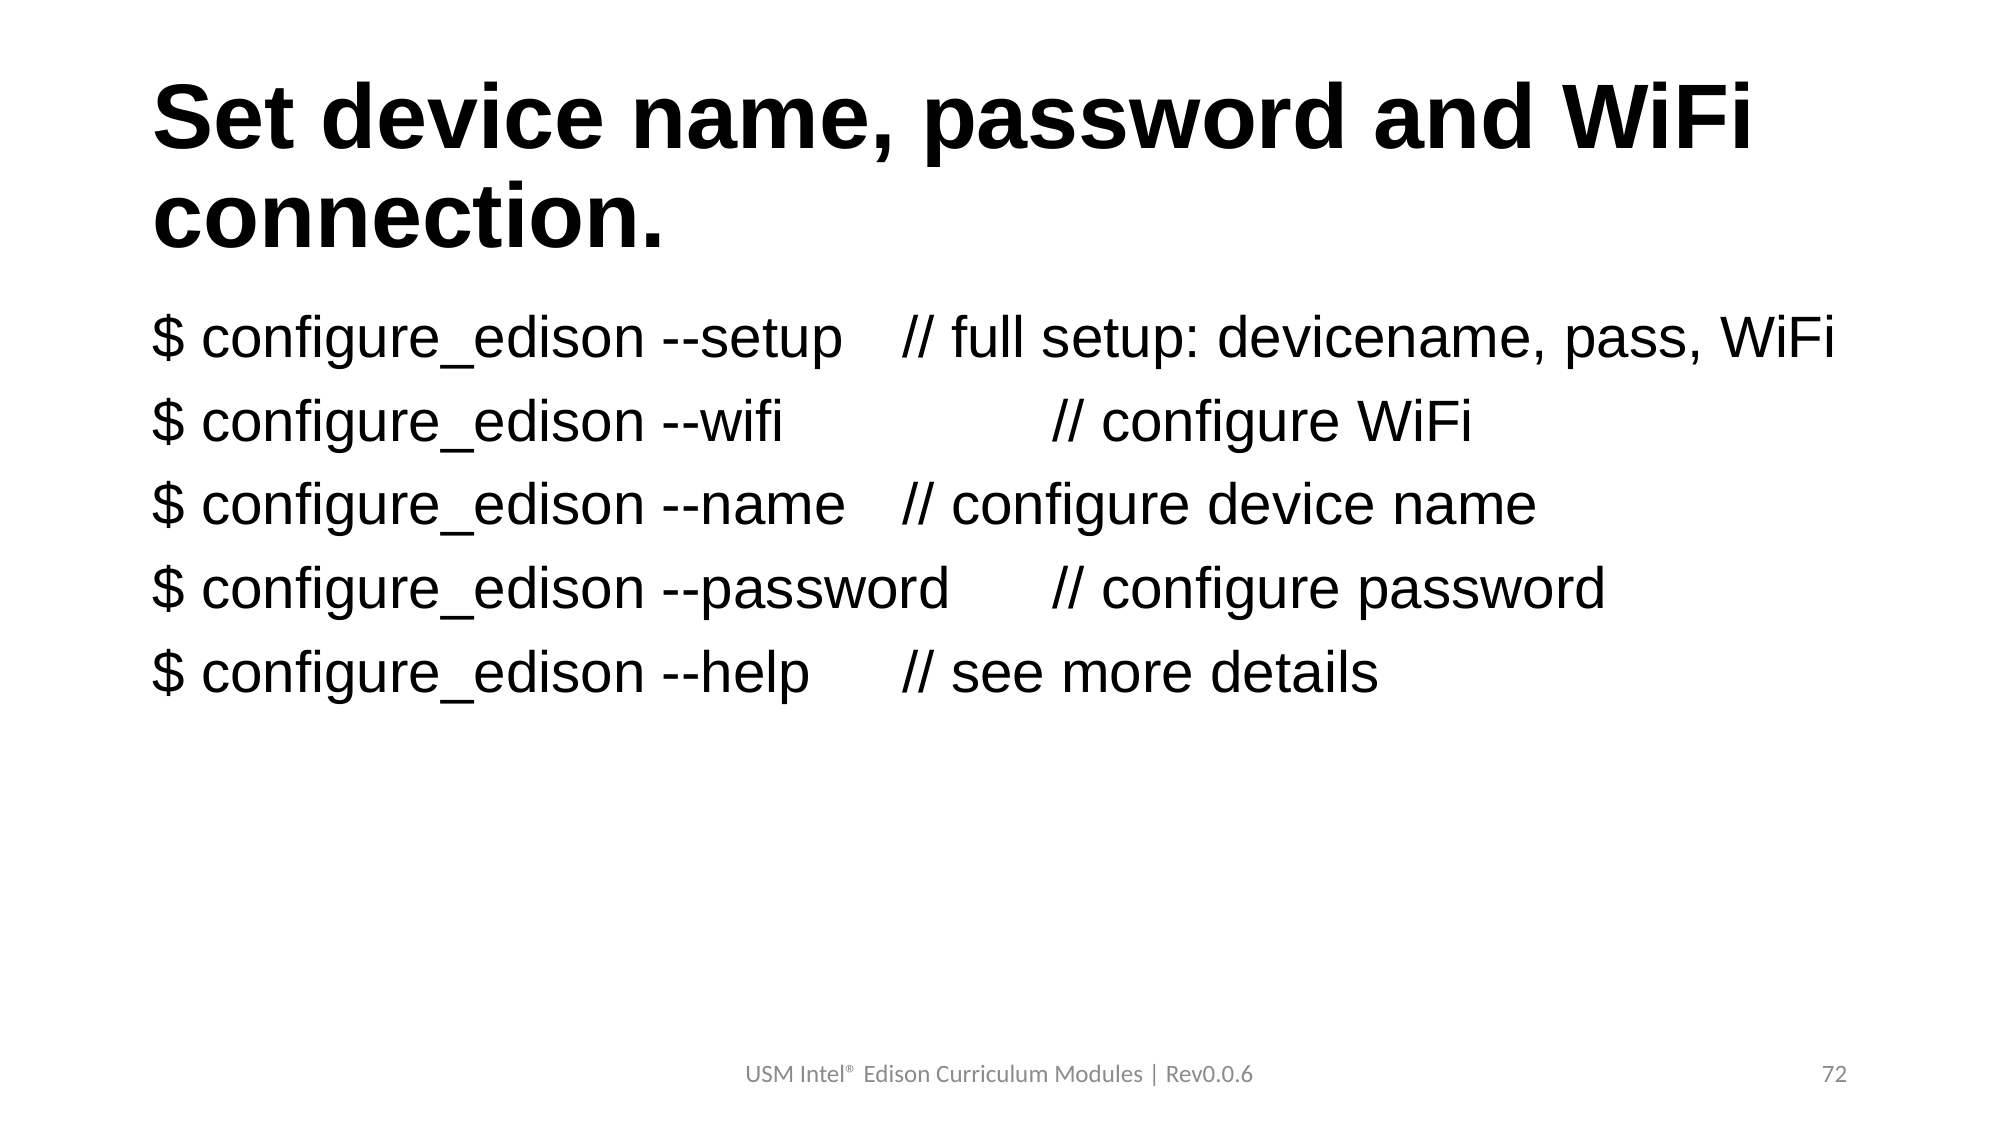

# Set device name, password and WiFi connection.
$ configure_edison --setup	// full setup: devicename, pass, WiFi
$ configure_edison --wifi		// configure WiFi
$ configure_edison --name	// configure device name
$ configure_edison --password	// configure password
$ configure_edison --help 	// see more details

USM Intel® Edison Curriculum Modules | Rev0.0.6
72